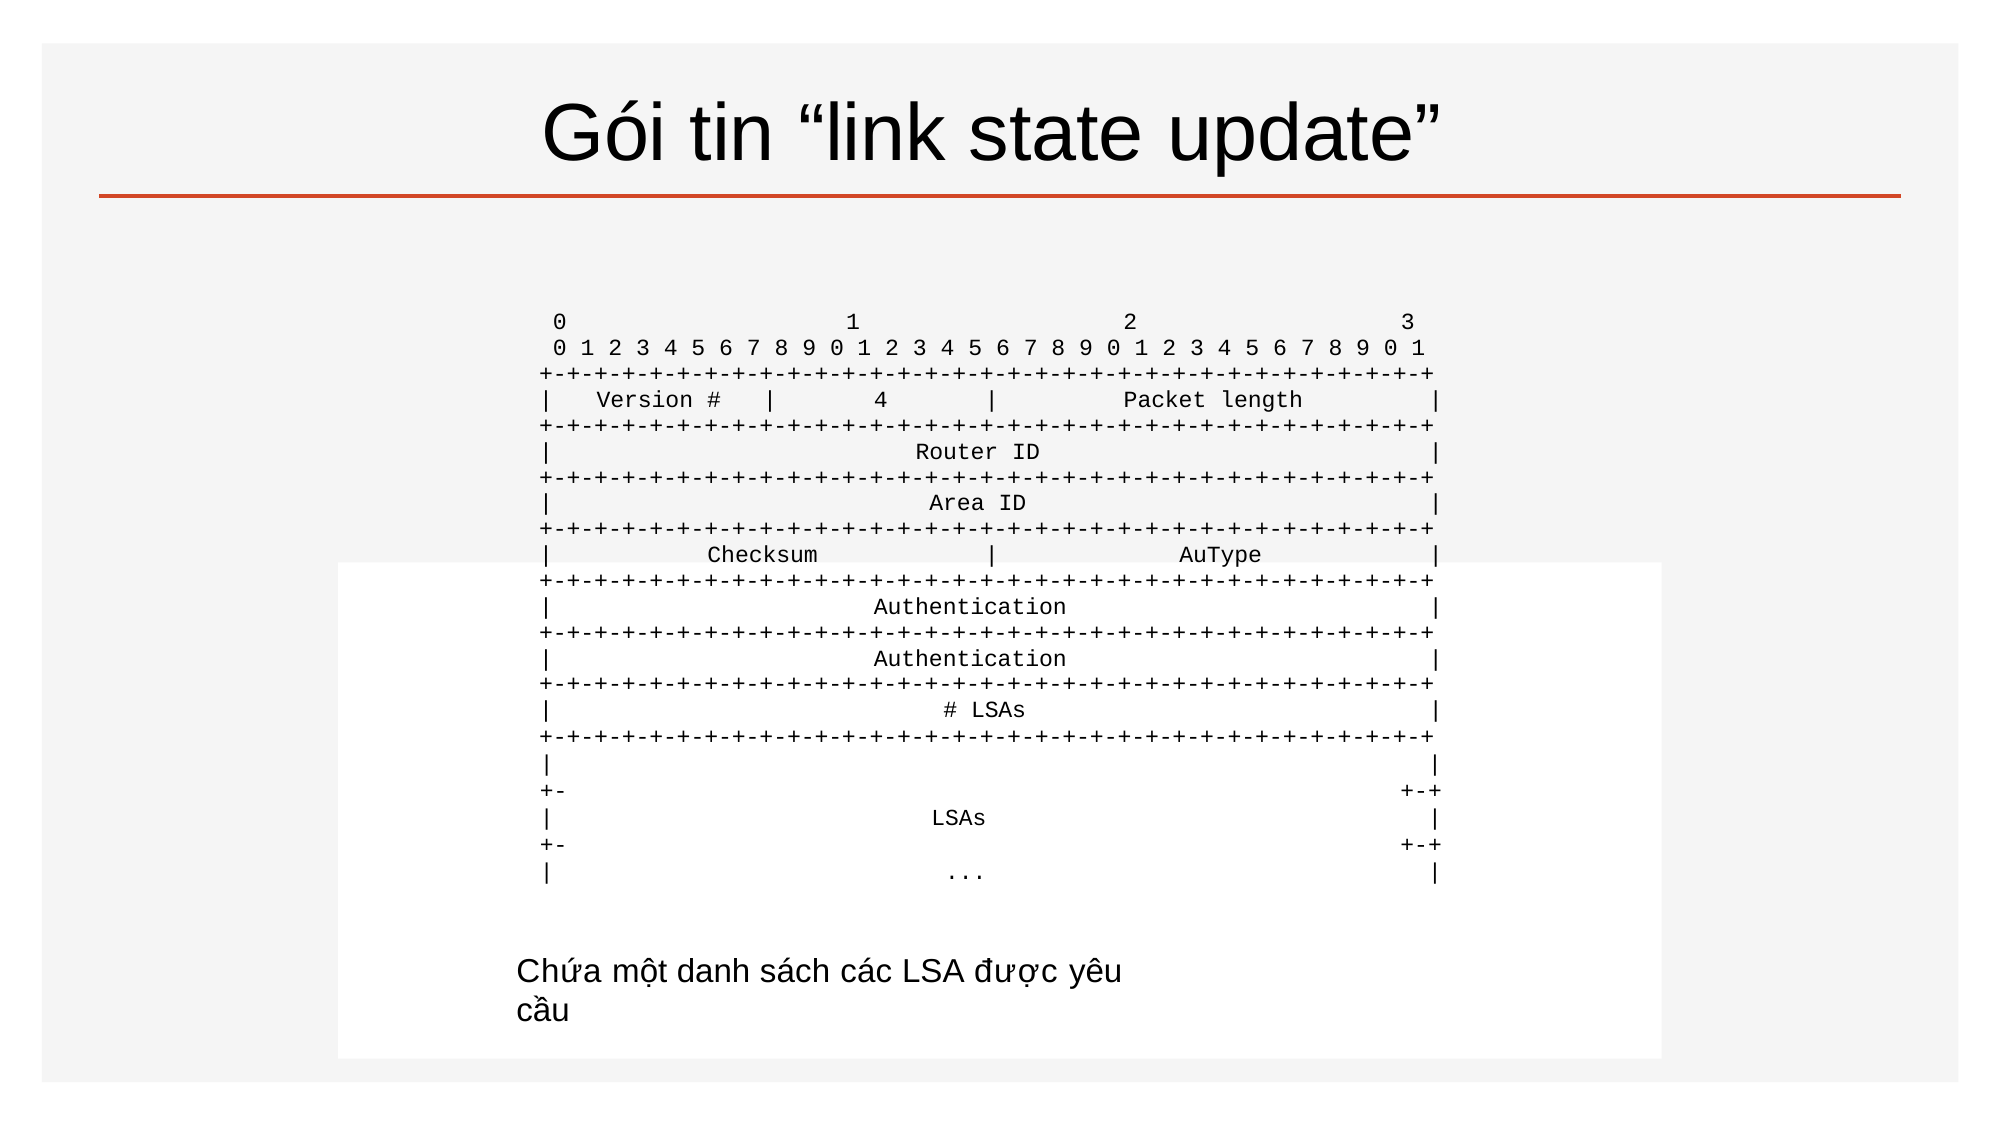

# Gói tin “link state update”
0	1	2	3
0 1 2 3 4 5 6 7 8 9 0 1 2 3 4 5 6 7 8 9 0 1 2 3 4 5 6 7 8 9 0 1
+-+-+-+-+-+-+-+-+-+-+-+-+-+-+-+-+-+-+-+-+-+-+-+-+-+-+-+-+-+-+-+-+
|	Version #	|	4	|	Packet length	|
+-+-+-+-+-+-+-+-+-+-+-+-+-+-+-+-+-+-+-+-+-+-+-+-+-+-+-+-+-+-+-+-+
|	Router ID	|
+-+-+-+-+-+-+-+-+-+-+-+-+-+-+-+-+-+-+-+-+-+-+-+-+-+-+-+-+-+-+-+-+
|	Area ID	|
+-+-+-+-+-+-+-+-+-+-+-+-+-+-+-+-+-+-+-+-+-+-+-+-+-+-+-+-+-+-+-+-+
|	Checksum	|	AuType	|
+-+-+-+-+-+-+-+-+-+-+-+-+-+-+-+-+-+-+-+-+-+-+-+-+-+-+-+-+-+-+-+-+
|	Authentication	|
+-+-+-+-+-+-+-+-+-+-+-+-+-+-+-+-+-+-+-+-+-+-+-+-+-+-+-+-+-+-+-+-+
|	Authentication	|
+-+-+-+-+-+-+-+-+-+-+-+-+-+-+-+-+-+-+-+-+-+-+-+-+-+-+-+-+-+-+-+-+
|	# LSAs	|
+-+-+-+-+-+-+-+-+-+-+-+-+-+-+-+-+-+-+-+-+-+-+-+-+-+-+-+-+-+-+-+-+

| | |  | | |
| --- | --- | --- |
| +- |  | +-+ |
| | | LSAs | | |
| +- |  | +-+ |
| | | ... | | |
Chứa một danh sách các LSA được yêu cầu